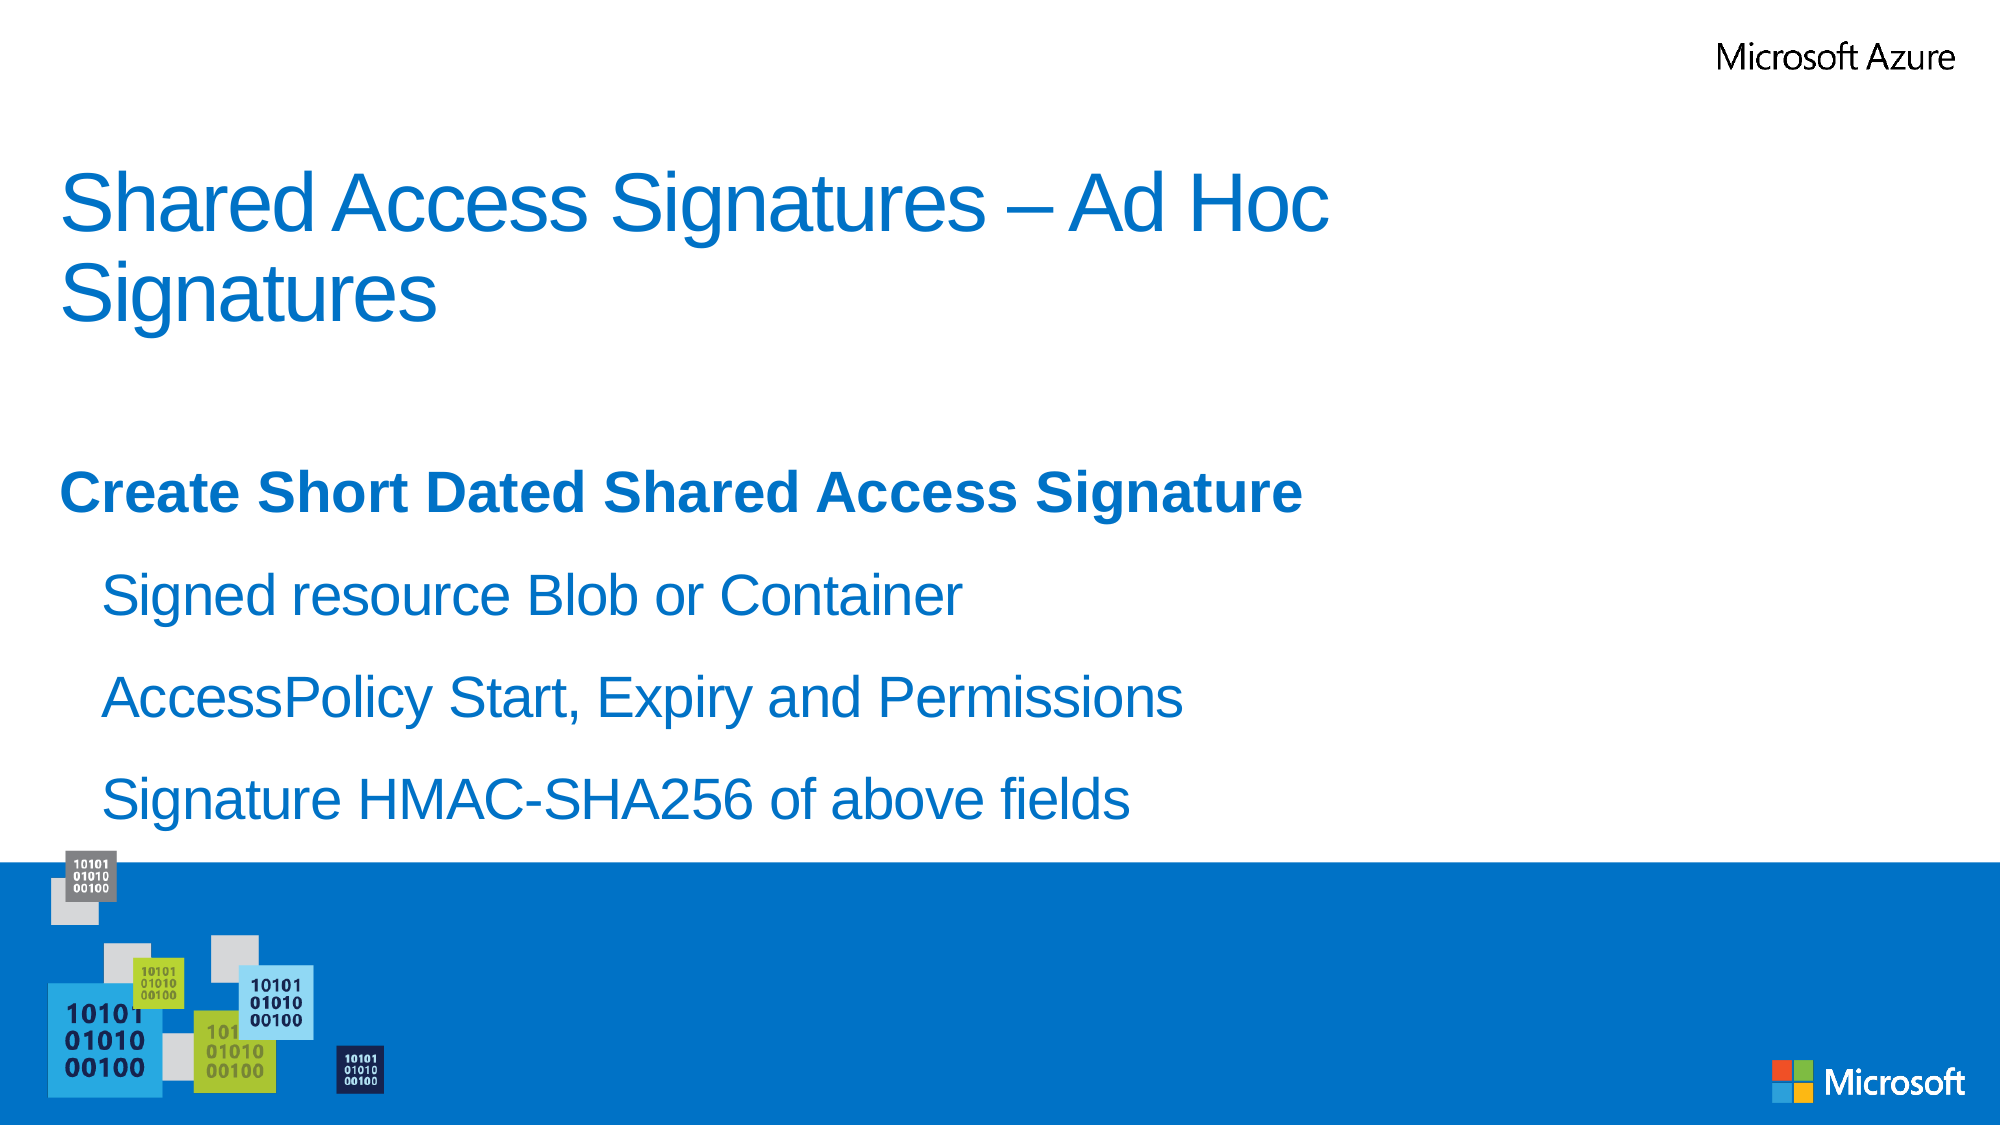

# Shared Access Signatures – Ad Hoc Signatures

Create Short Dated Shared Access Signature
Signed resource Blob or Container
AccessPolicy Start, Expiry and Permissions
Signature HMAC-SHA256 of above fields